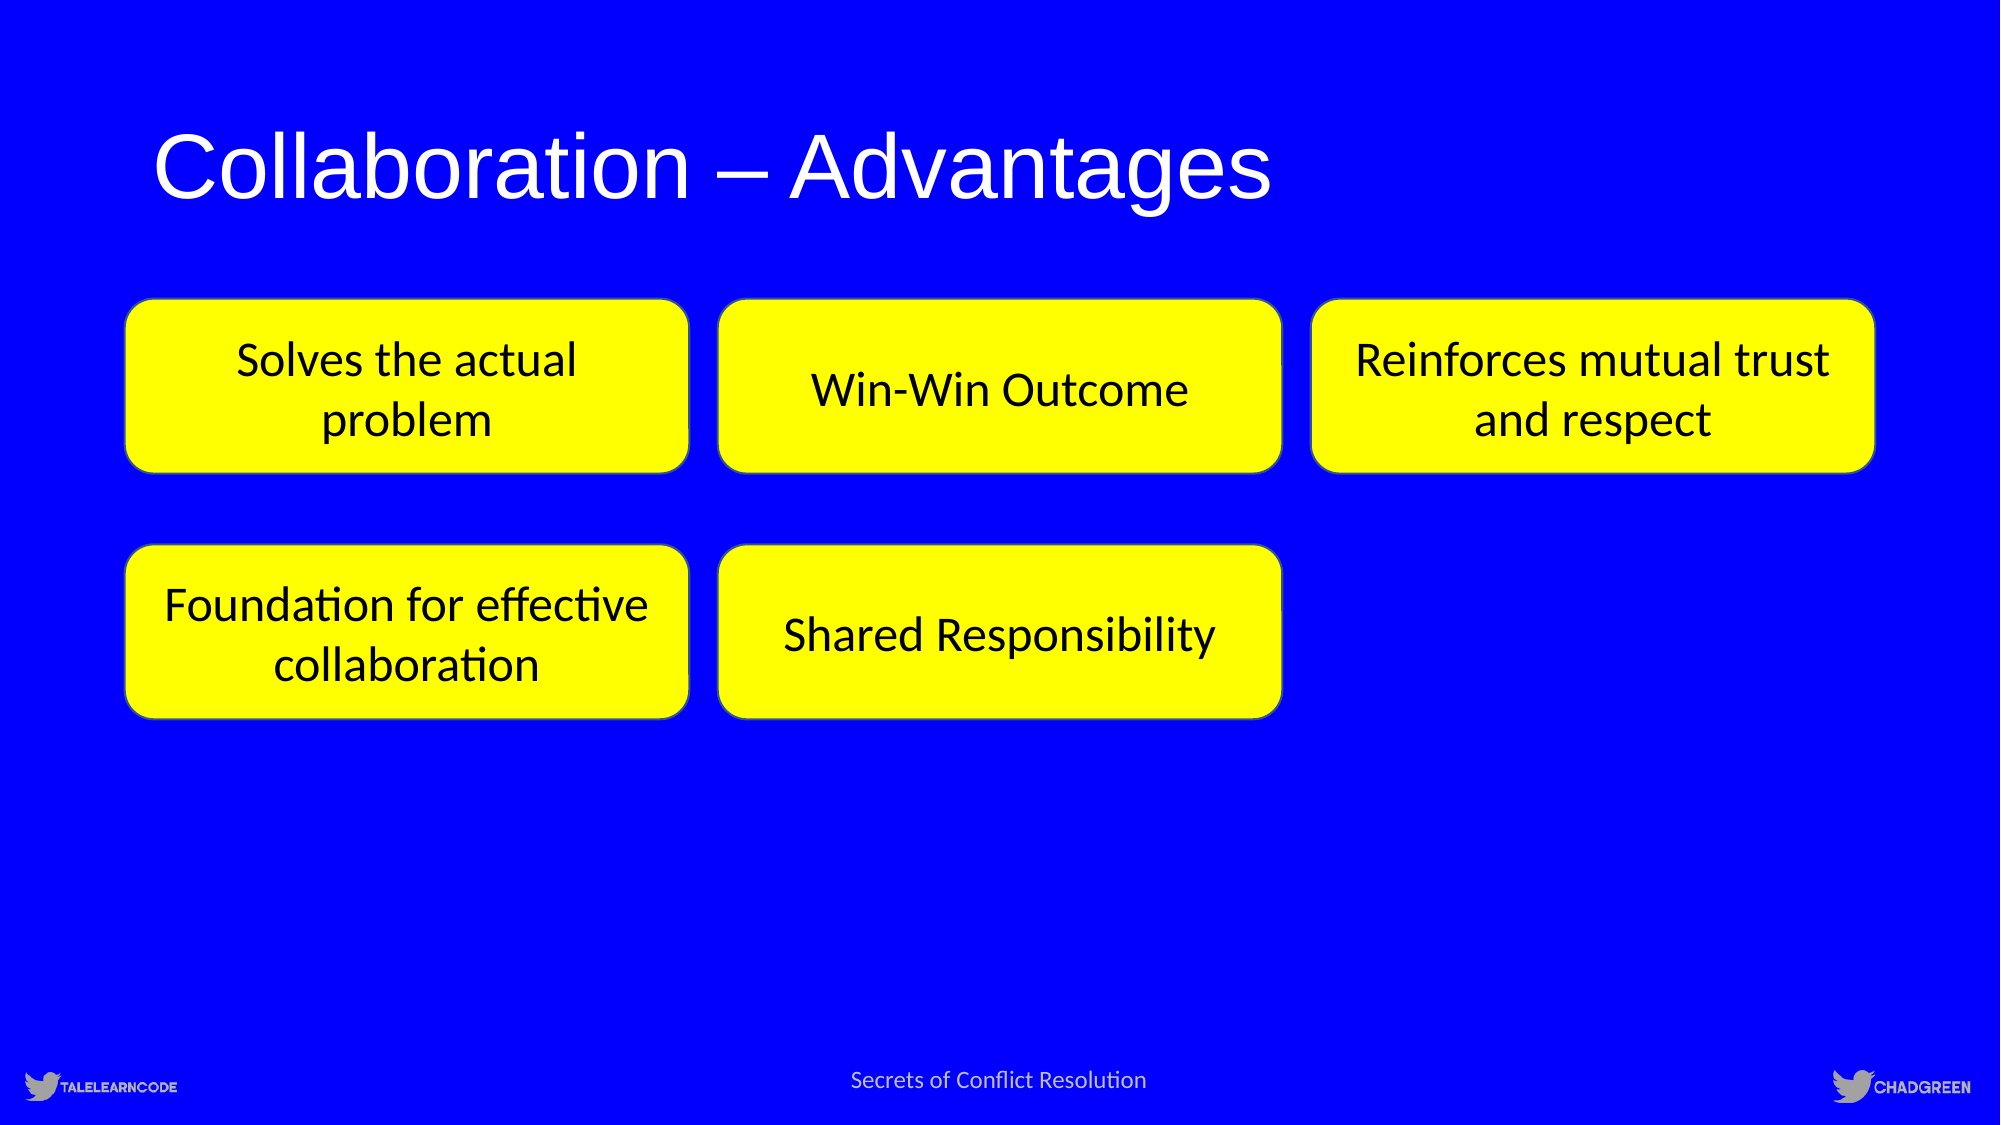

# Collaboration – Advantages
Solves the actual problem
Win-Win Outcome
Reinforces mutual trust and respect
Foundation for effective collaboration
Shared Responsibility